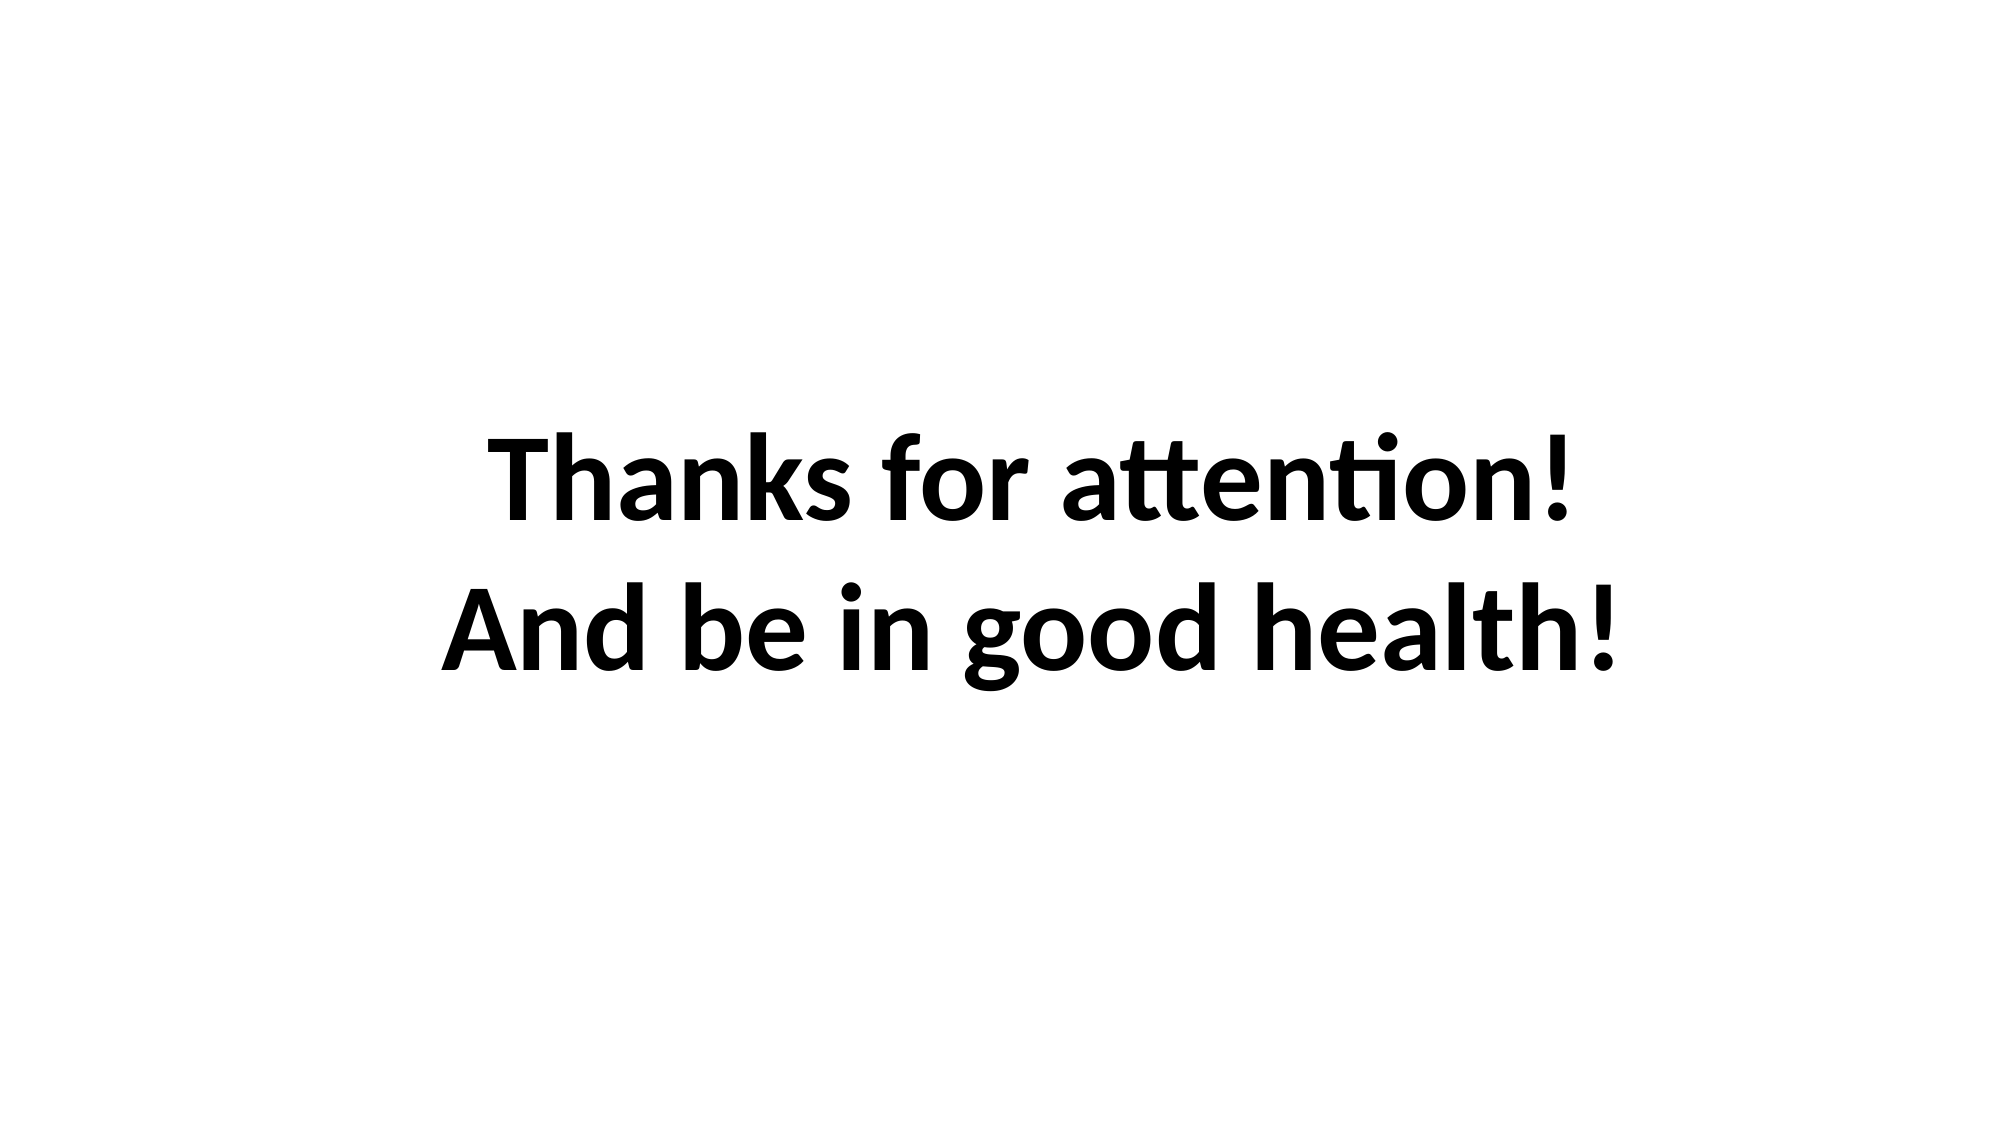

Thanks for attention!
And be in good health!